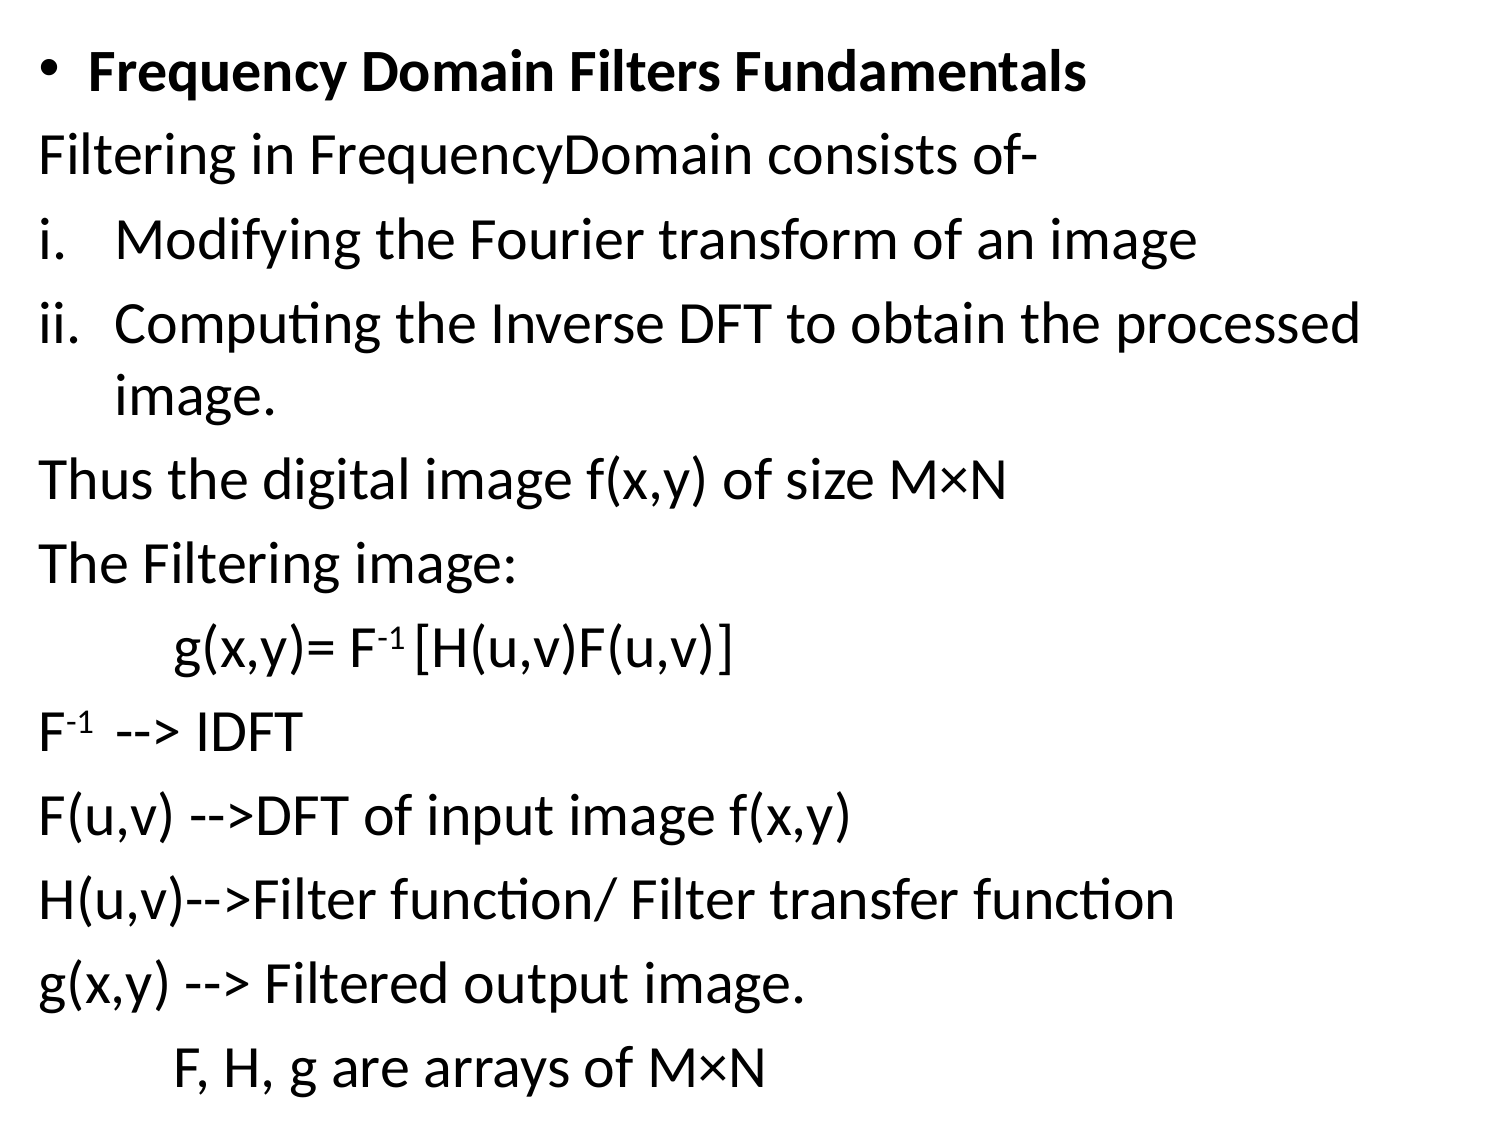

Frequency Domain Filters Fundamentals
Filtering in FrequencyDomain consists of-
Modifying the Fourier transform of an image
Computing the Inverse DFT to obtain the processed image.
Thus the digital image f(x,y) of size M×N
The Filtering image:
	g(x,y)= F-1 [H(u,v)F(u,v)]
F-1  --> IDFT
F(u,v) -->DFT of input image f(x,y)
H(u,v)-->Filter function/ Filter transfer function
g(x,y) --> Filtered output image.
	F, H, g are arrays of M×N